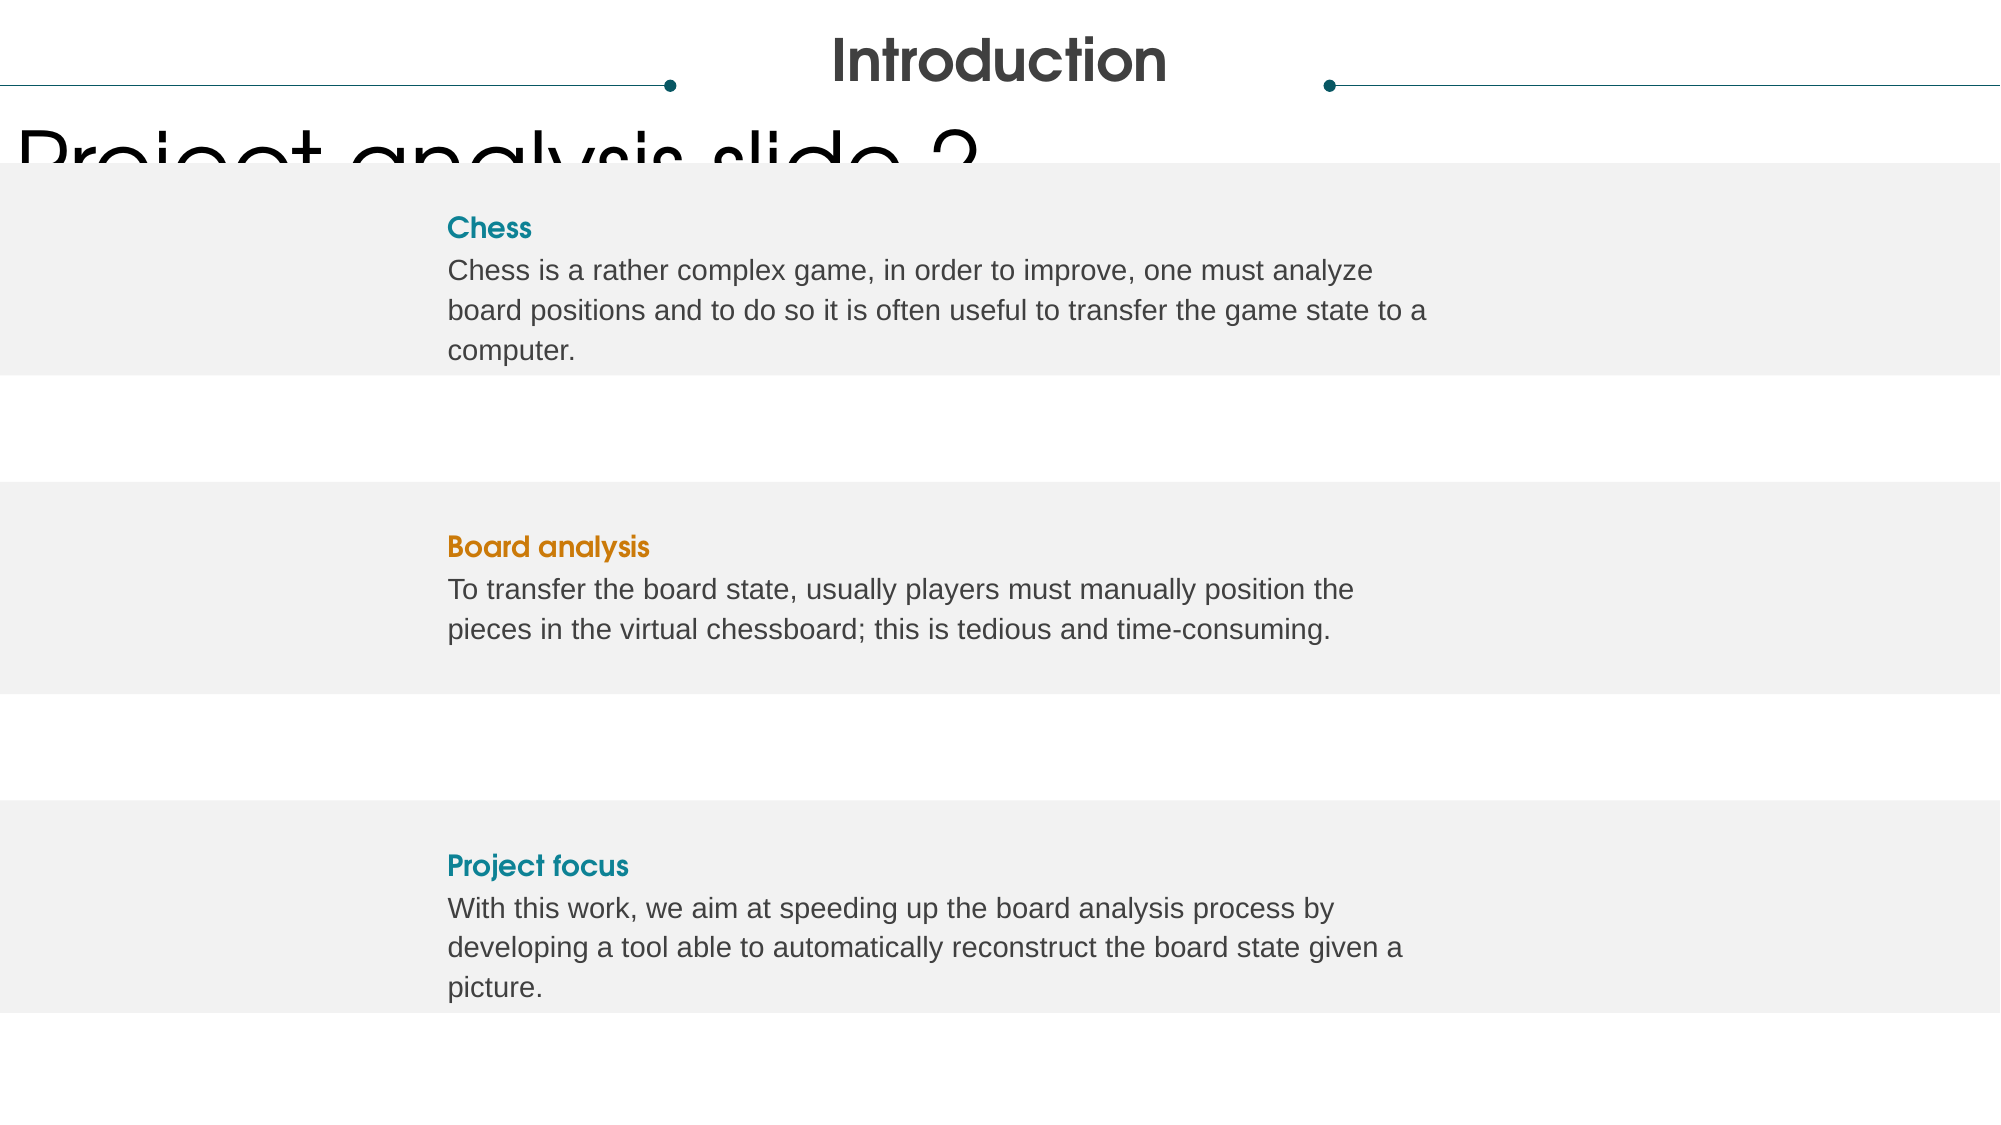

Introduction
Project analysis slide 2

Chess
Chess is a rather complex game, in order to improve, one must analyze board positions and to do so it is often useful to transfer the game state to a computer.

Board analysis
To transfer the board state, usually players must manually position the pieces in the virtual chessboard; this is tedious and time-consuming.

Project focus
With this work, we aim at speeding up the board analysis process by developing a tool able to automatically reconstruct the board state given a picture.